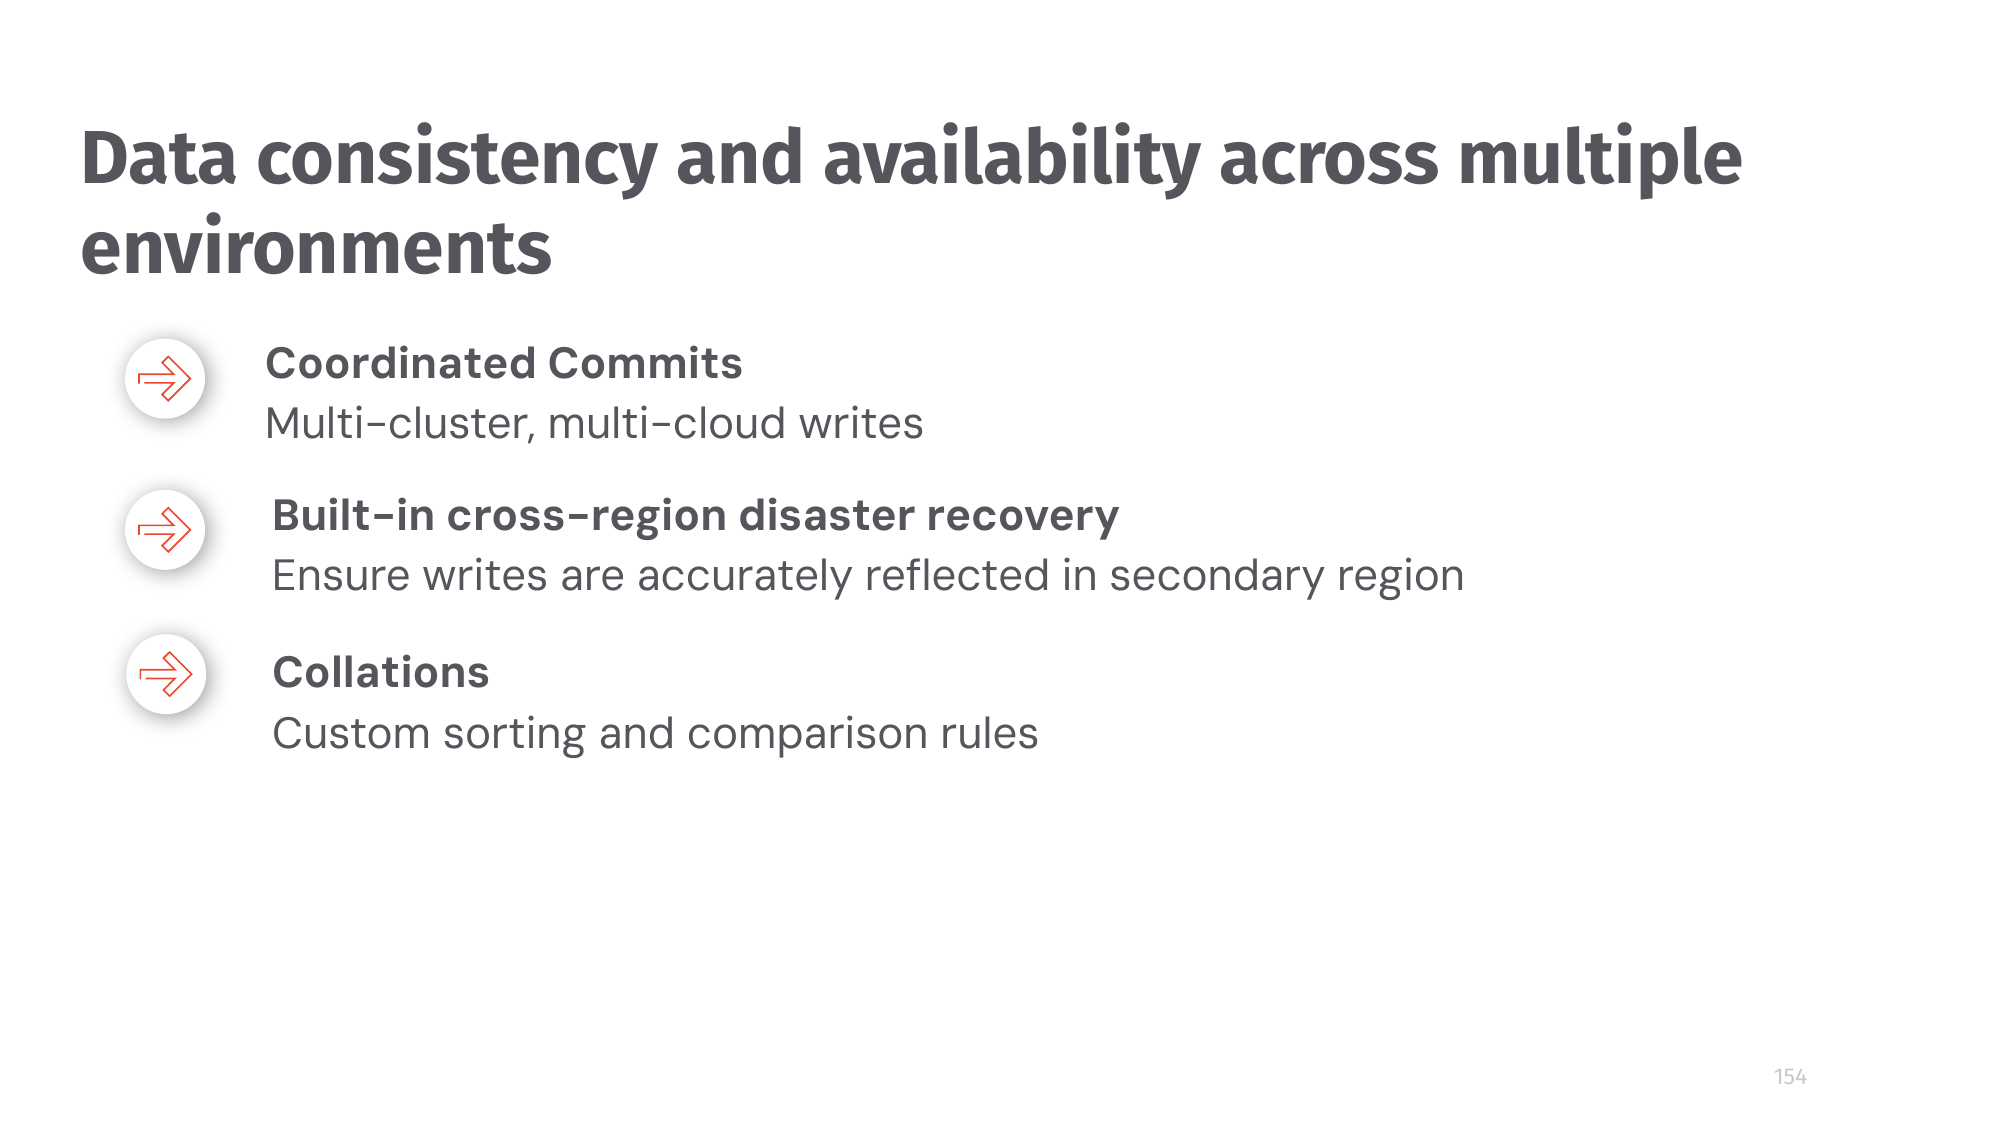

# Data consistency and availability across multiple environments
Coordinated Commits
Multi-cluster, multi-cloud writes

Built-in cross-region disaster recovery
Ensure writes are accurately reflected in secondary region

Collations
Custom sorting and comparison rules

154